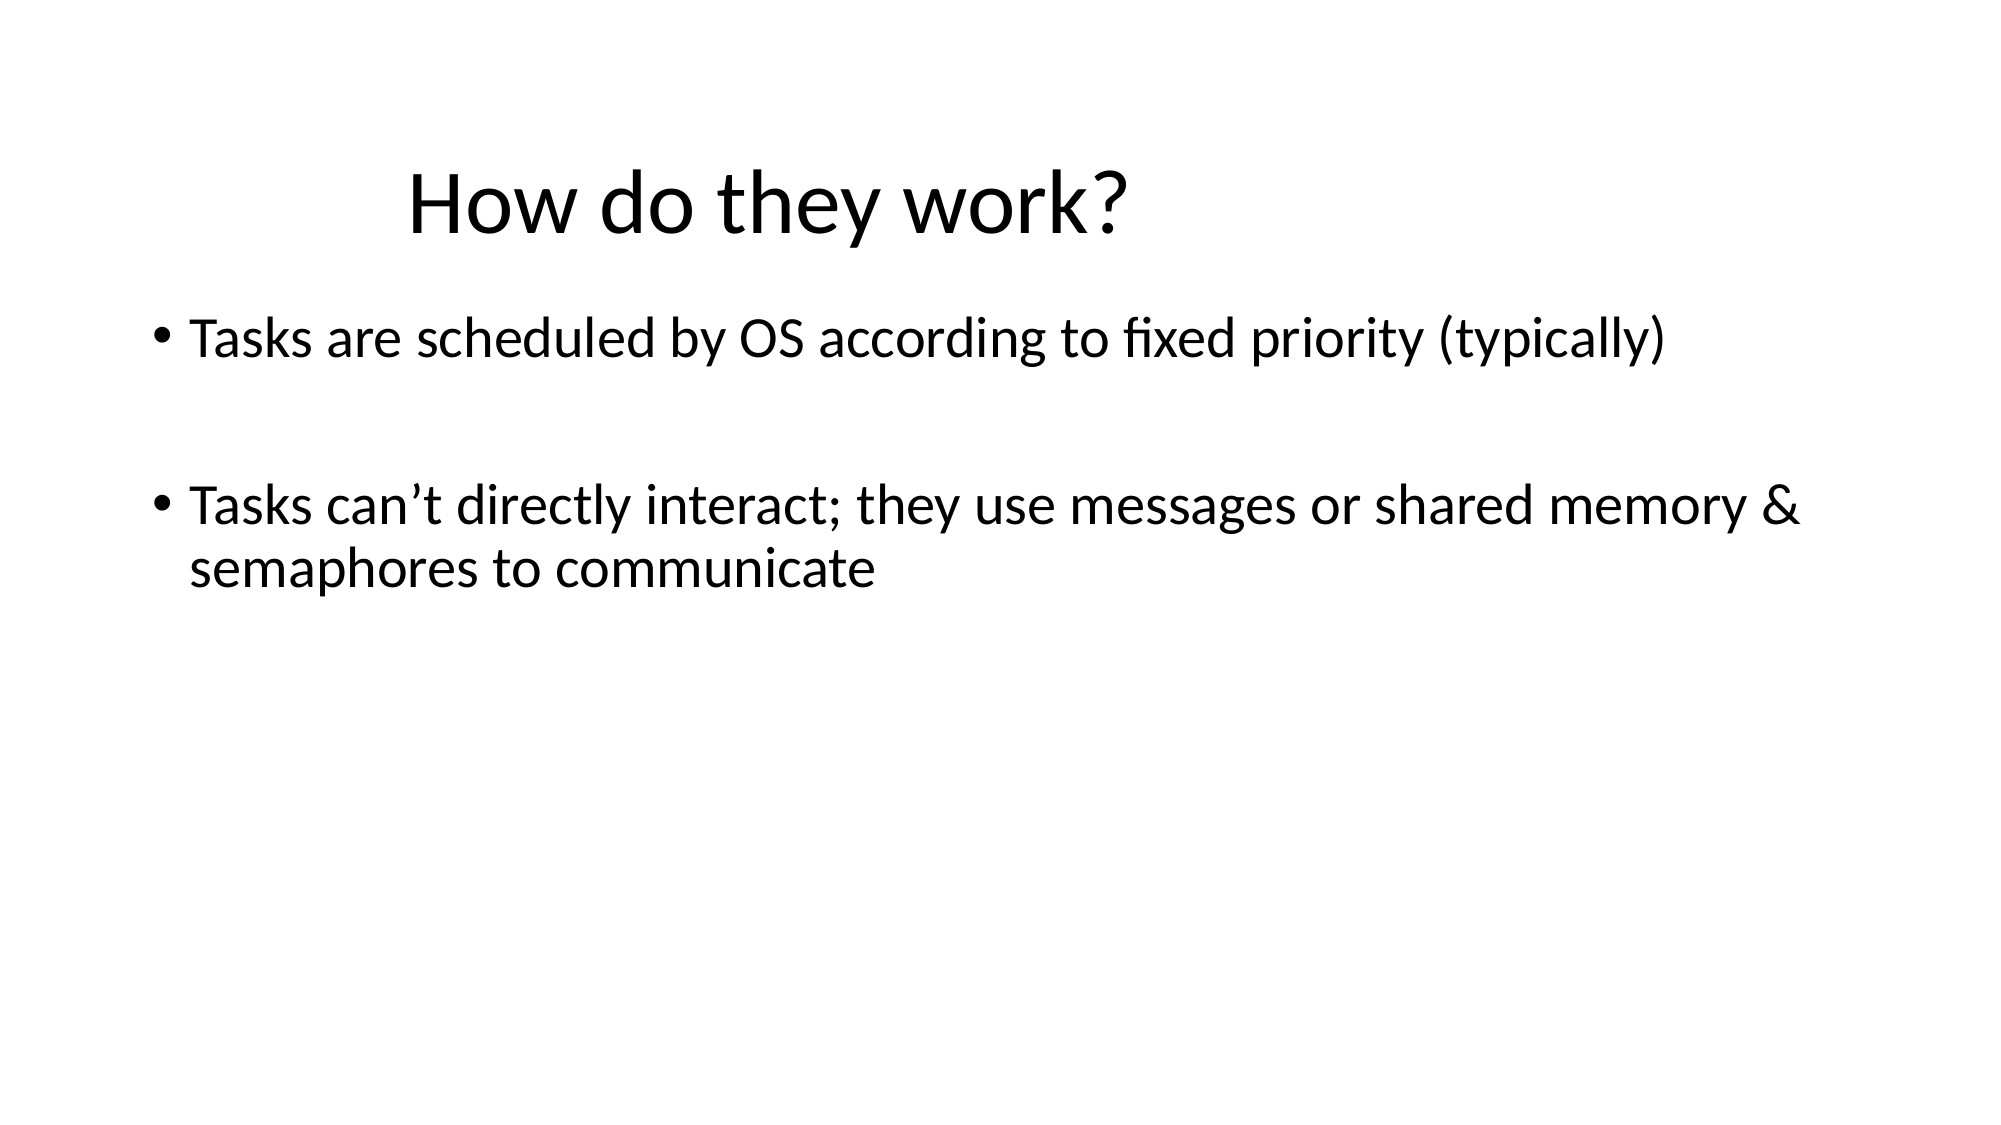

# How do they work?
Tasks are scheduled by OS according to fixed priority (typically)

Tasks can’t directly interact; they use messages or shared memory & semaphores to communicate